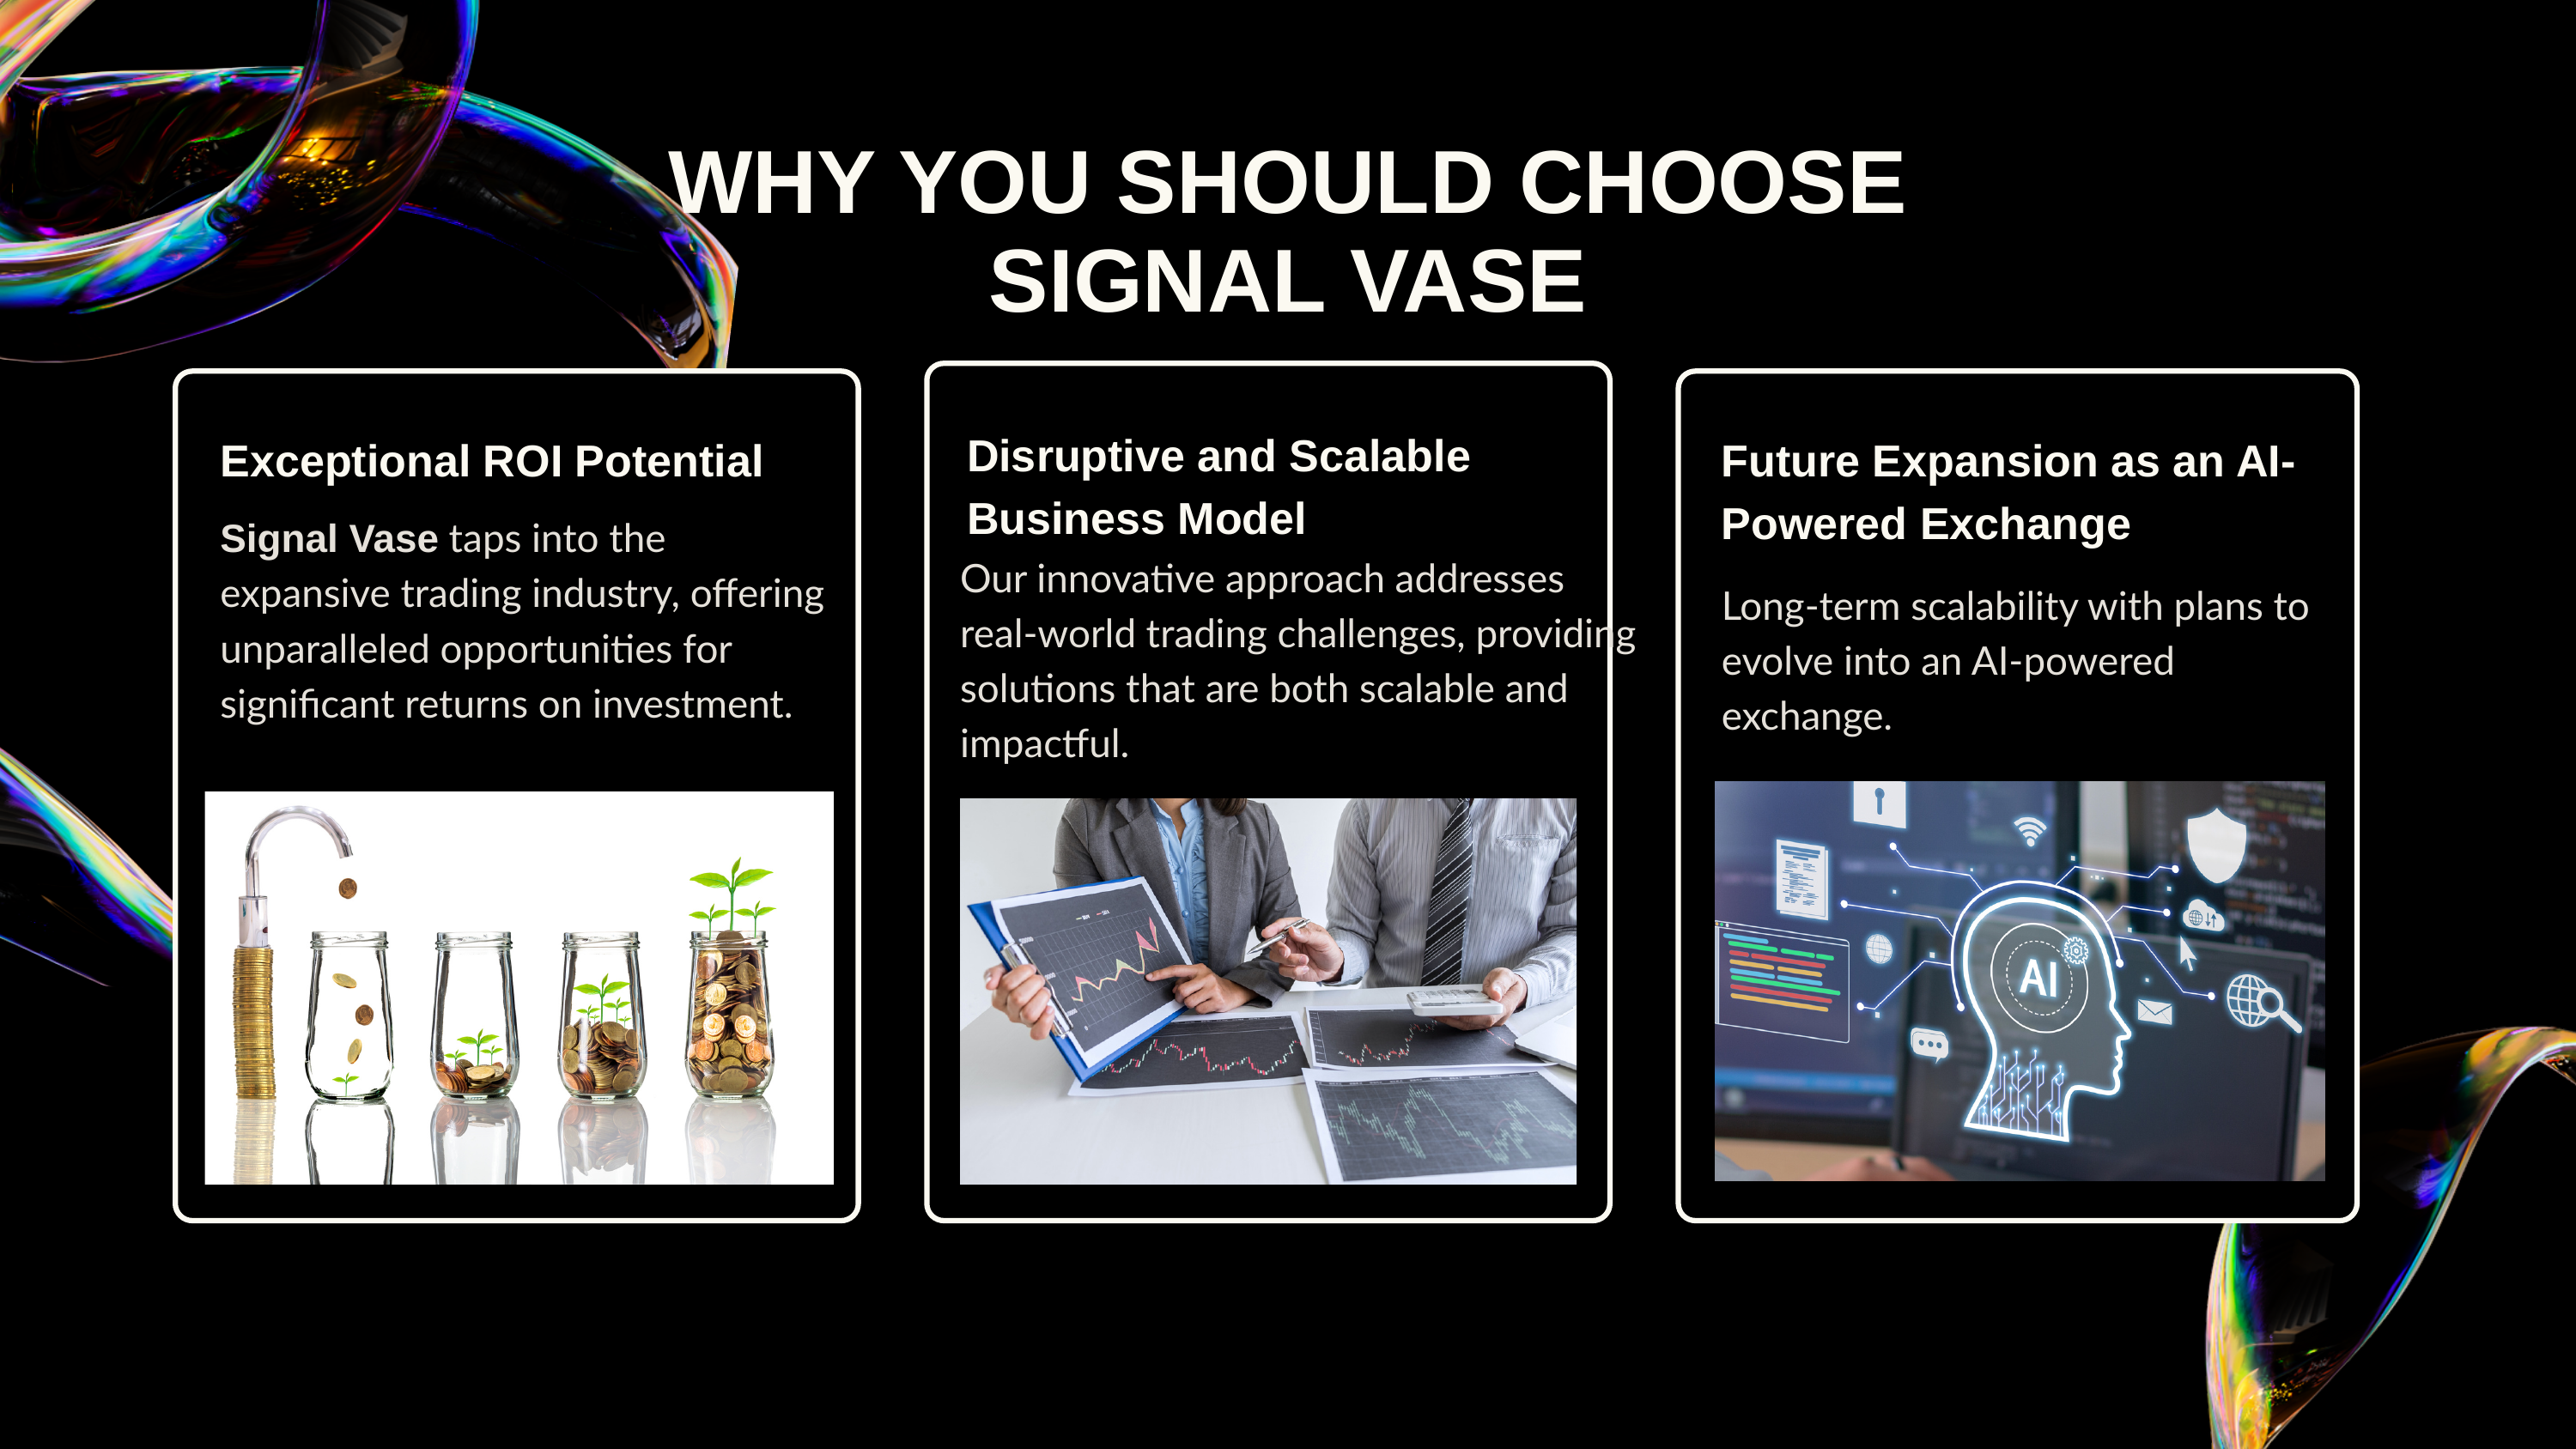

WHY YOU SHOULD CHOOSE SIGNAL VASE

Disruptive and Scalable Business Model
Exceptional ROI Potential
Future Expansion as an AI-Powered Exchange

Signal Vase taps into the expansive trading industry, offering unparalleled opportunities for significant returns on investment.
Our innovative approach addresses real-world trading challenges, providing solutions that are both scalable and impactful.
Long-term scalability with plans to evolve into an AI-powered exchange.